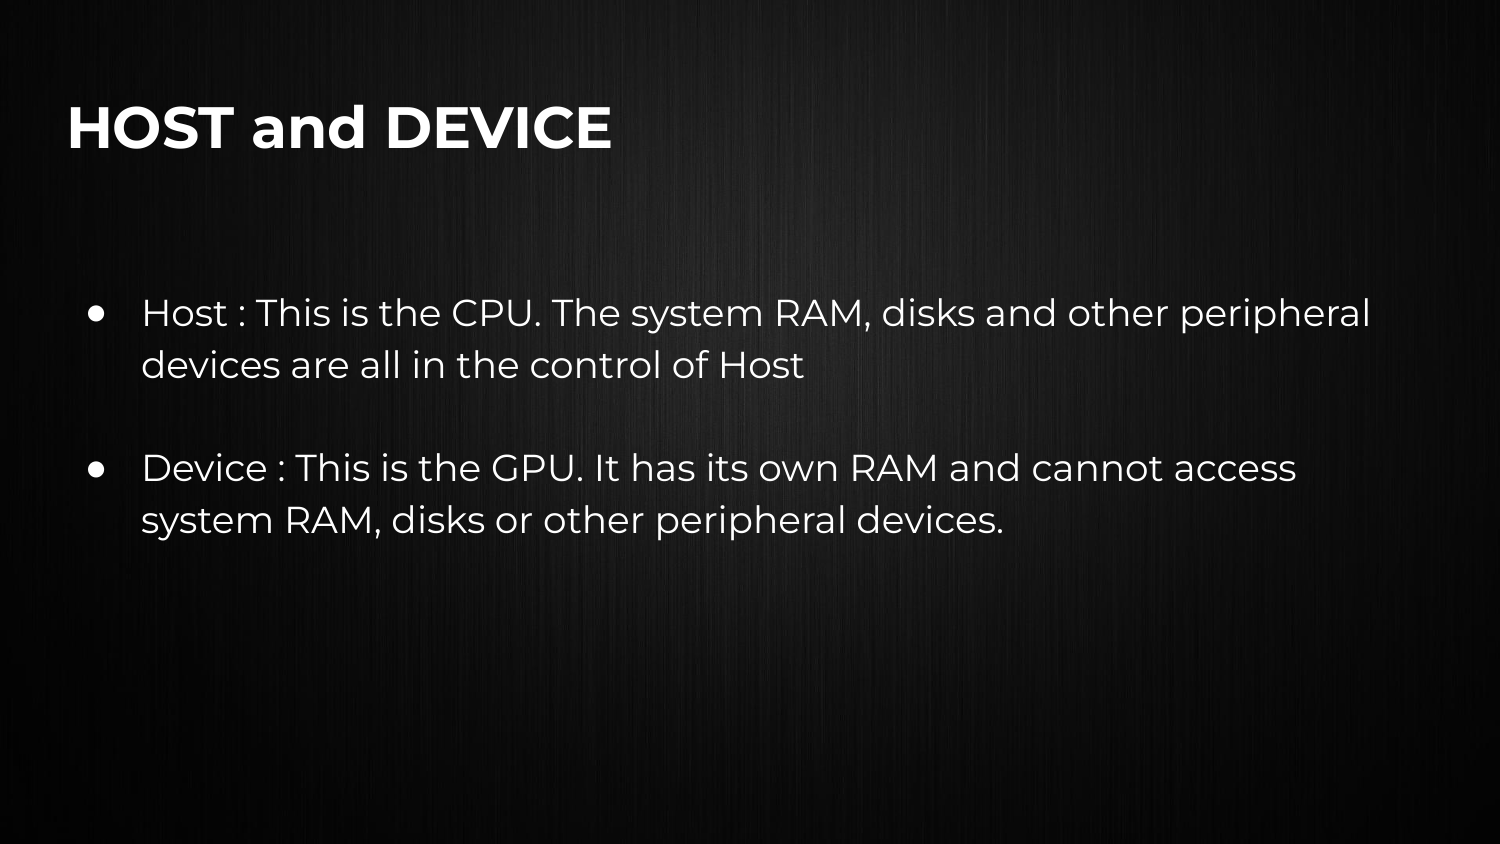

# HOST and DEVICE

Host : This is the CPU. The system RAM, disks and other peripheral devices are all in the control of Host
Device : This is the GPU. It has its own RAM and cannot access system RAM, disks or other peripheral devices.